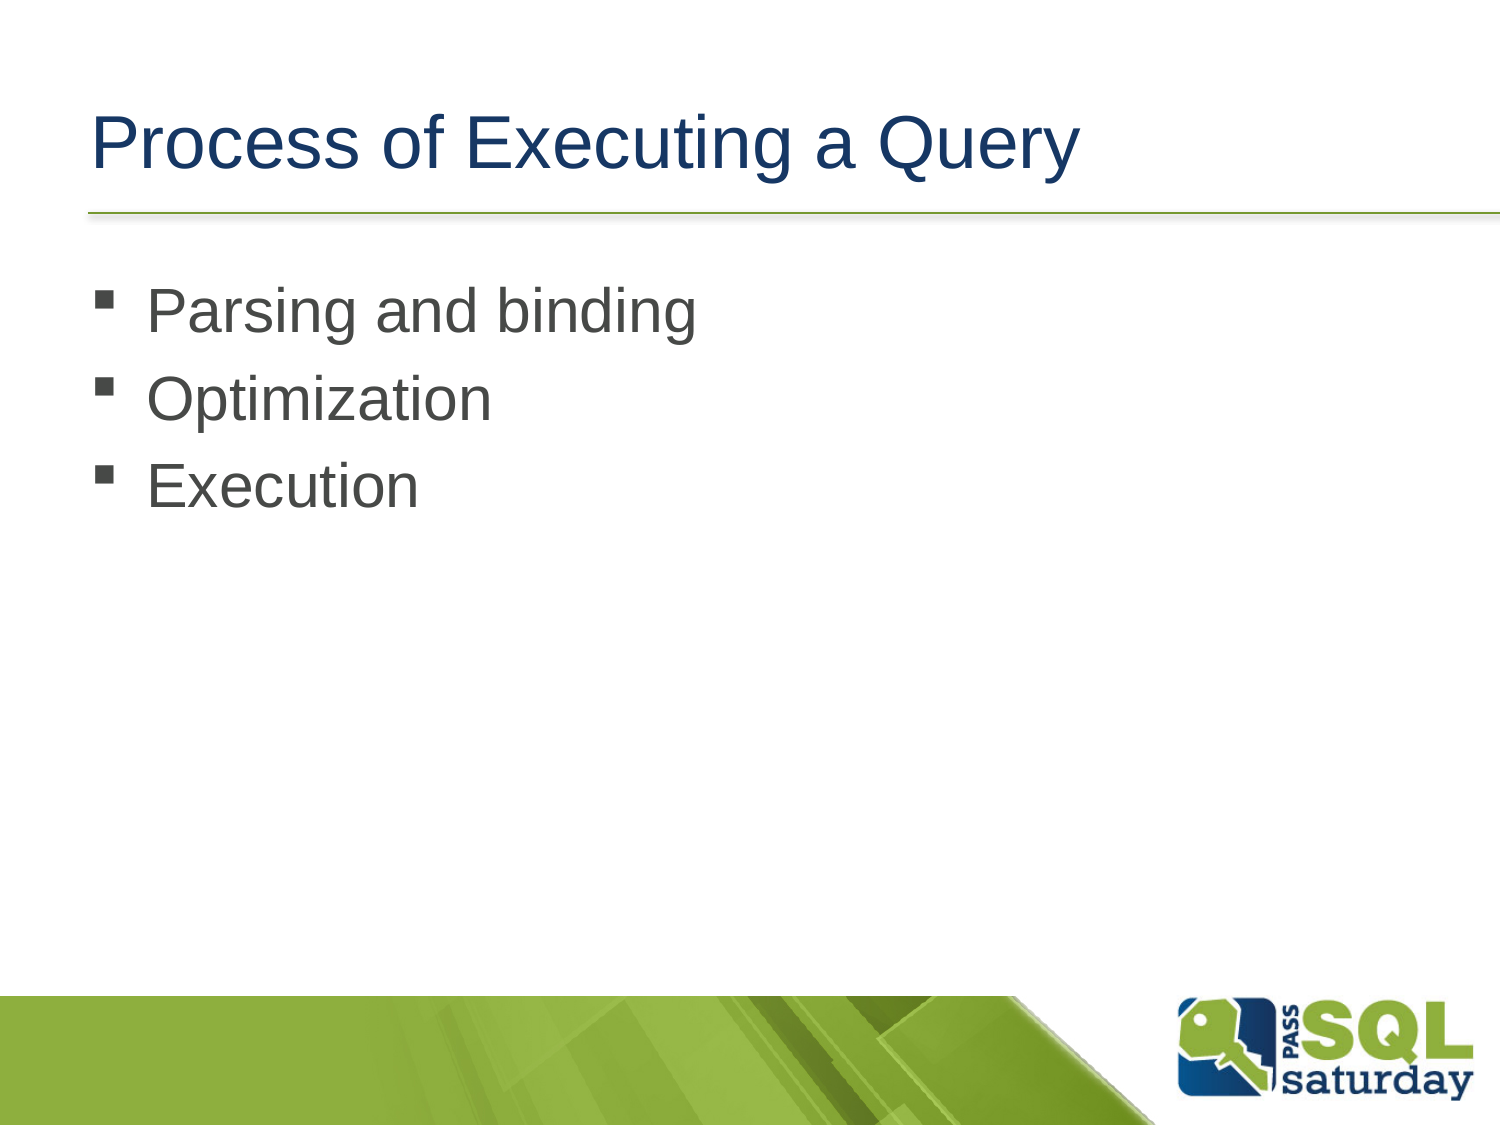

# Process of Executing a Query
Parsing and binding
Optimization
Execution